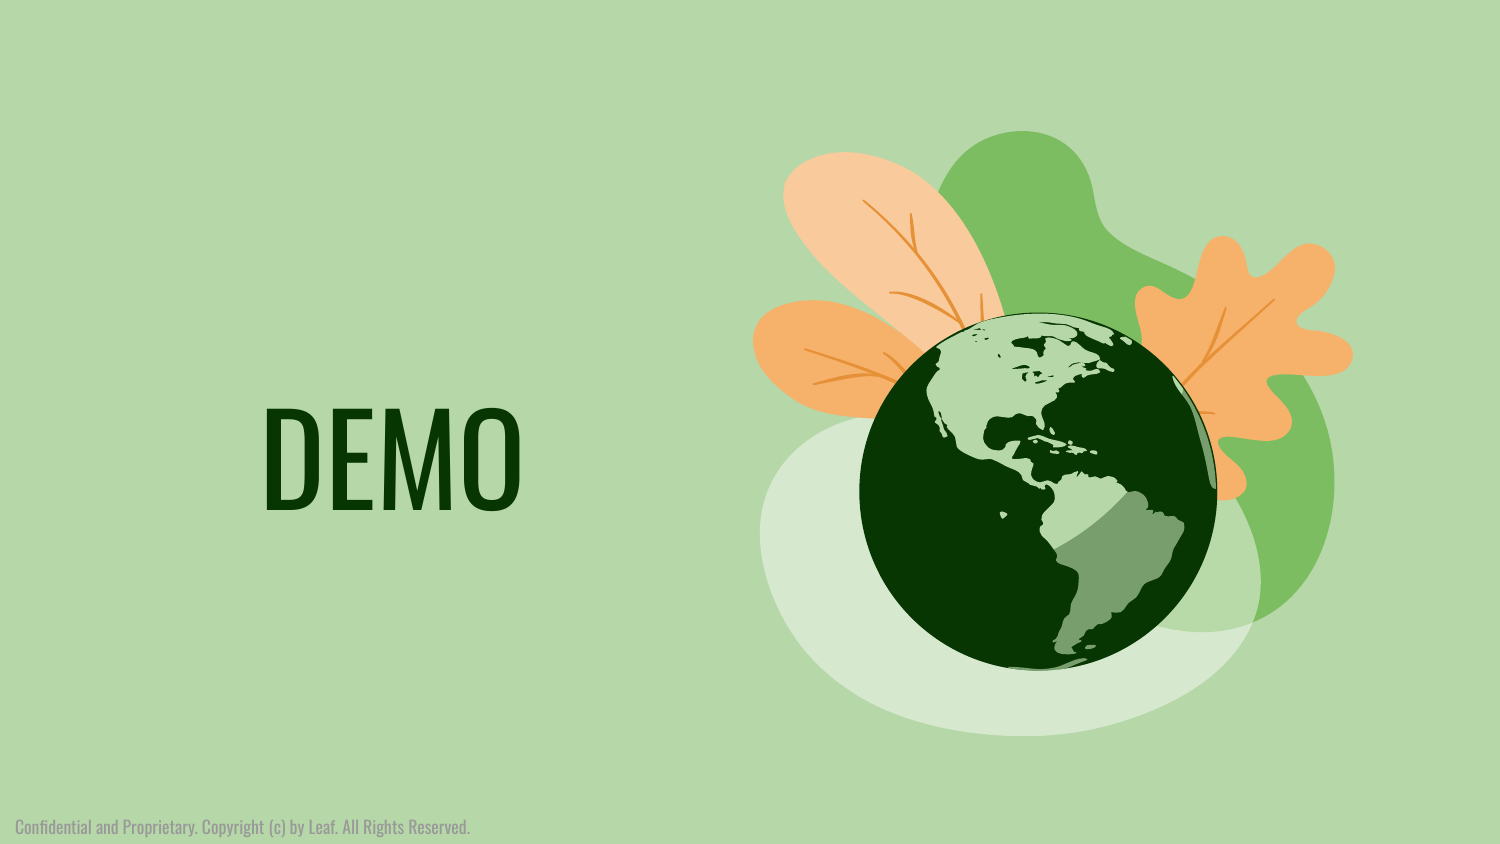

# DEMO
Confidential and Proprietary. Copyright (c) by Leaf. All Rights Reserved.